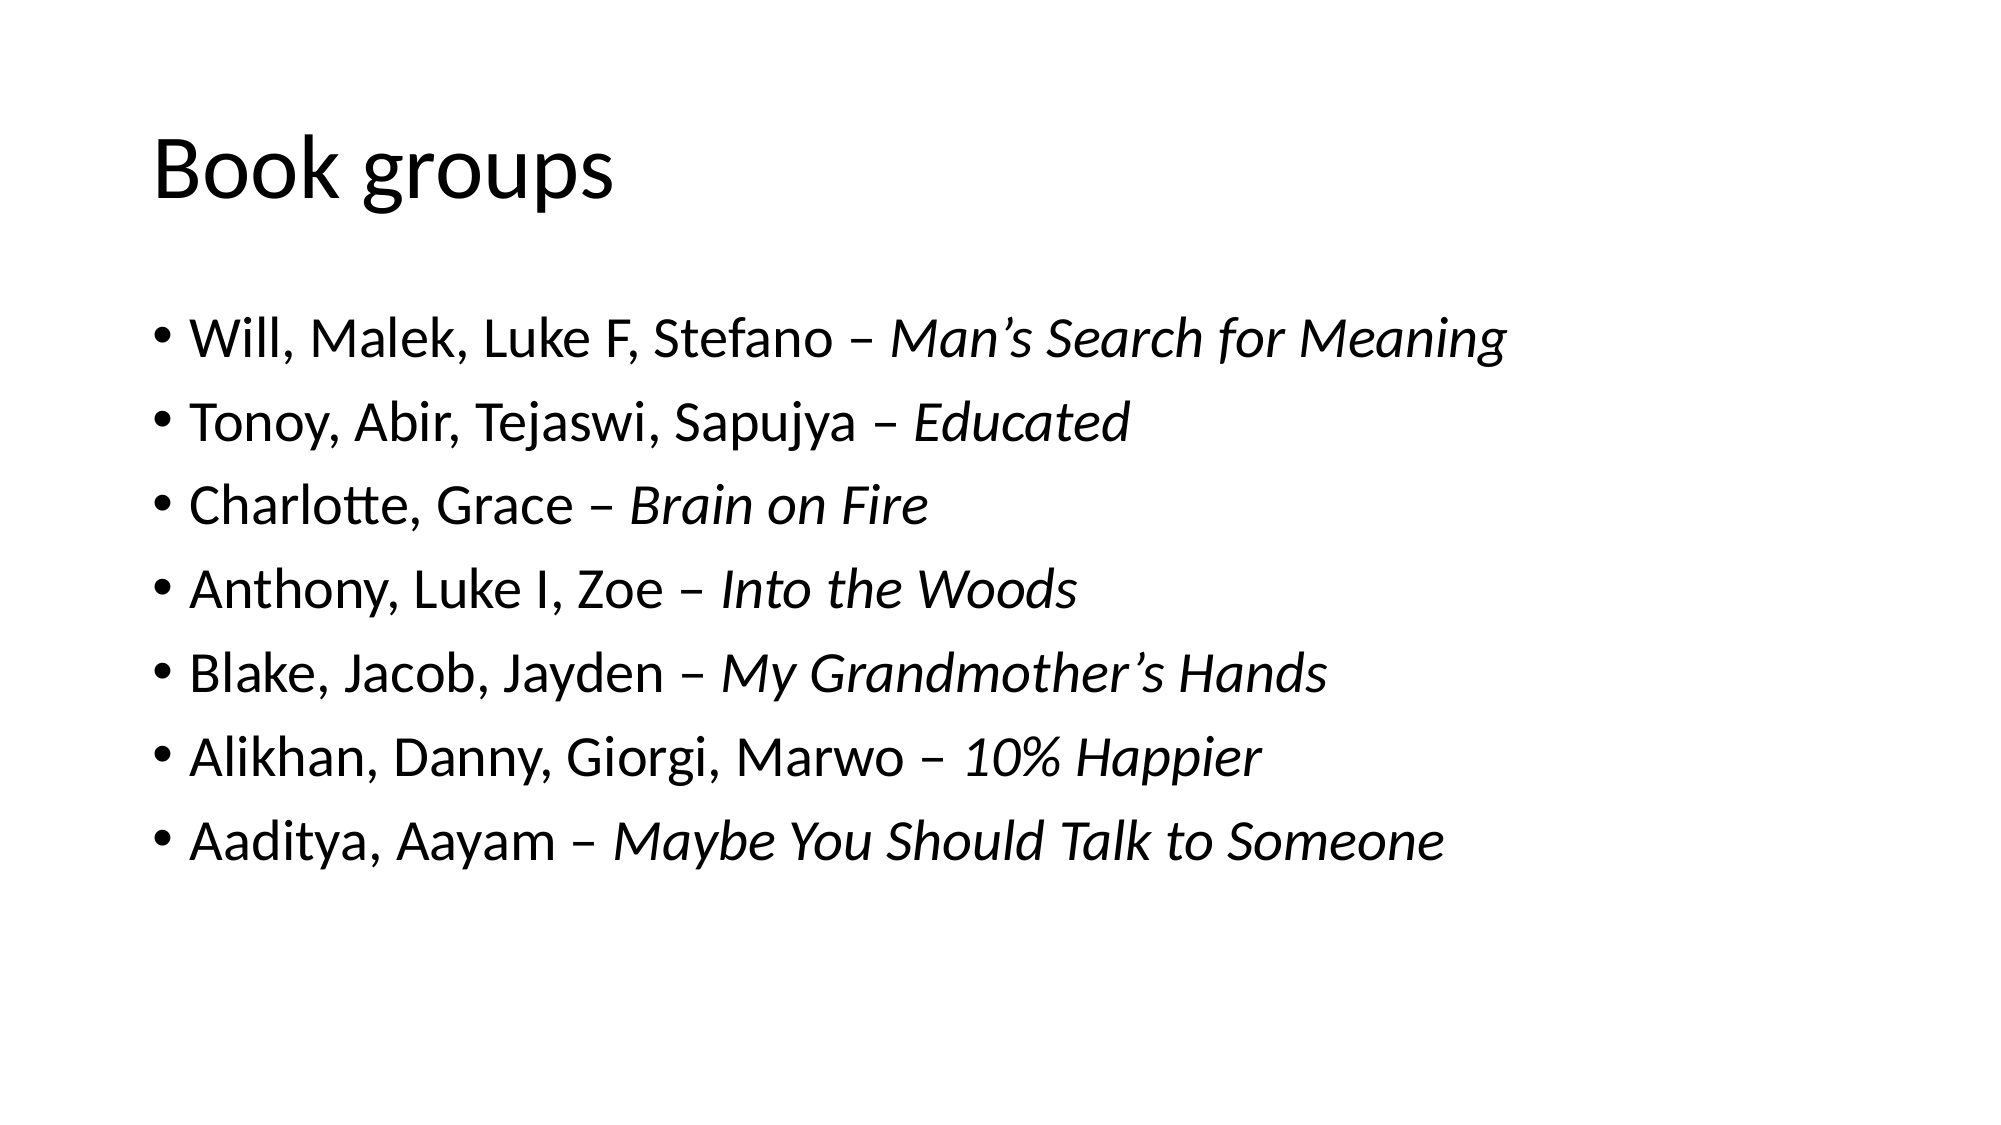

# Book groups
Will, Malek, Luke F, Stefano – Man’s Search for Meaning
Tonoy, Abir, Tejaswi, Sapujya – Educated
Charlotte, Grace – Brain on Fire
Anthony, Luke I, Zoe – Into the Woods
Blake, Jacob, Jayden – My Grandmother’s Hands
Alikhan, Danny, Giorgi, Marwo – 10% Happier
Aaditya, Aayam – Maybe You Should Talk to Someone